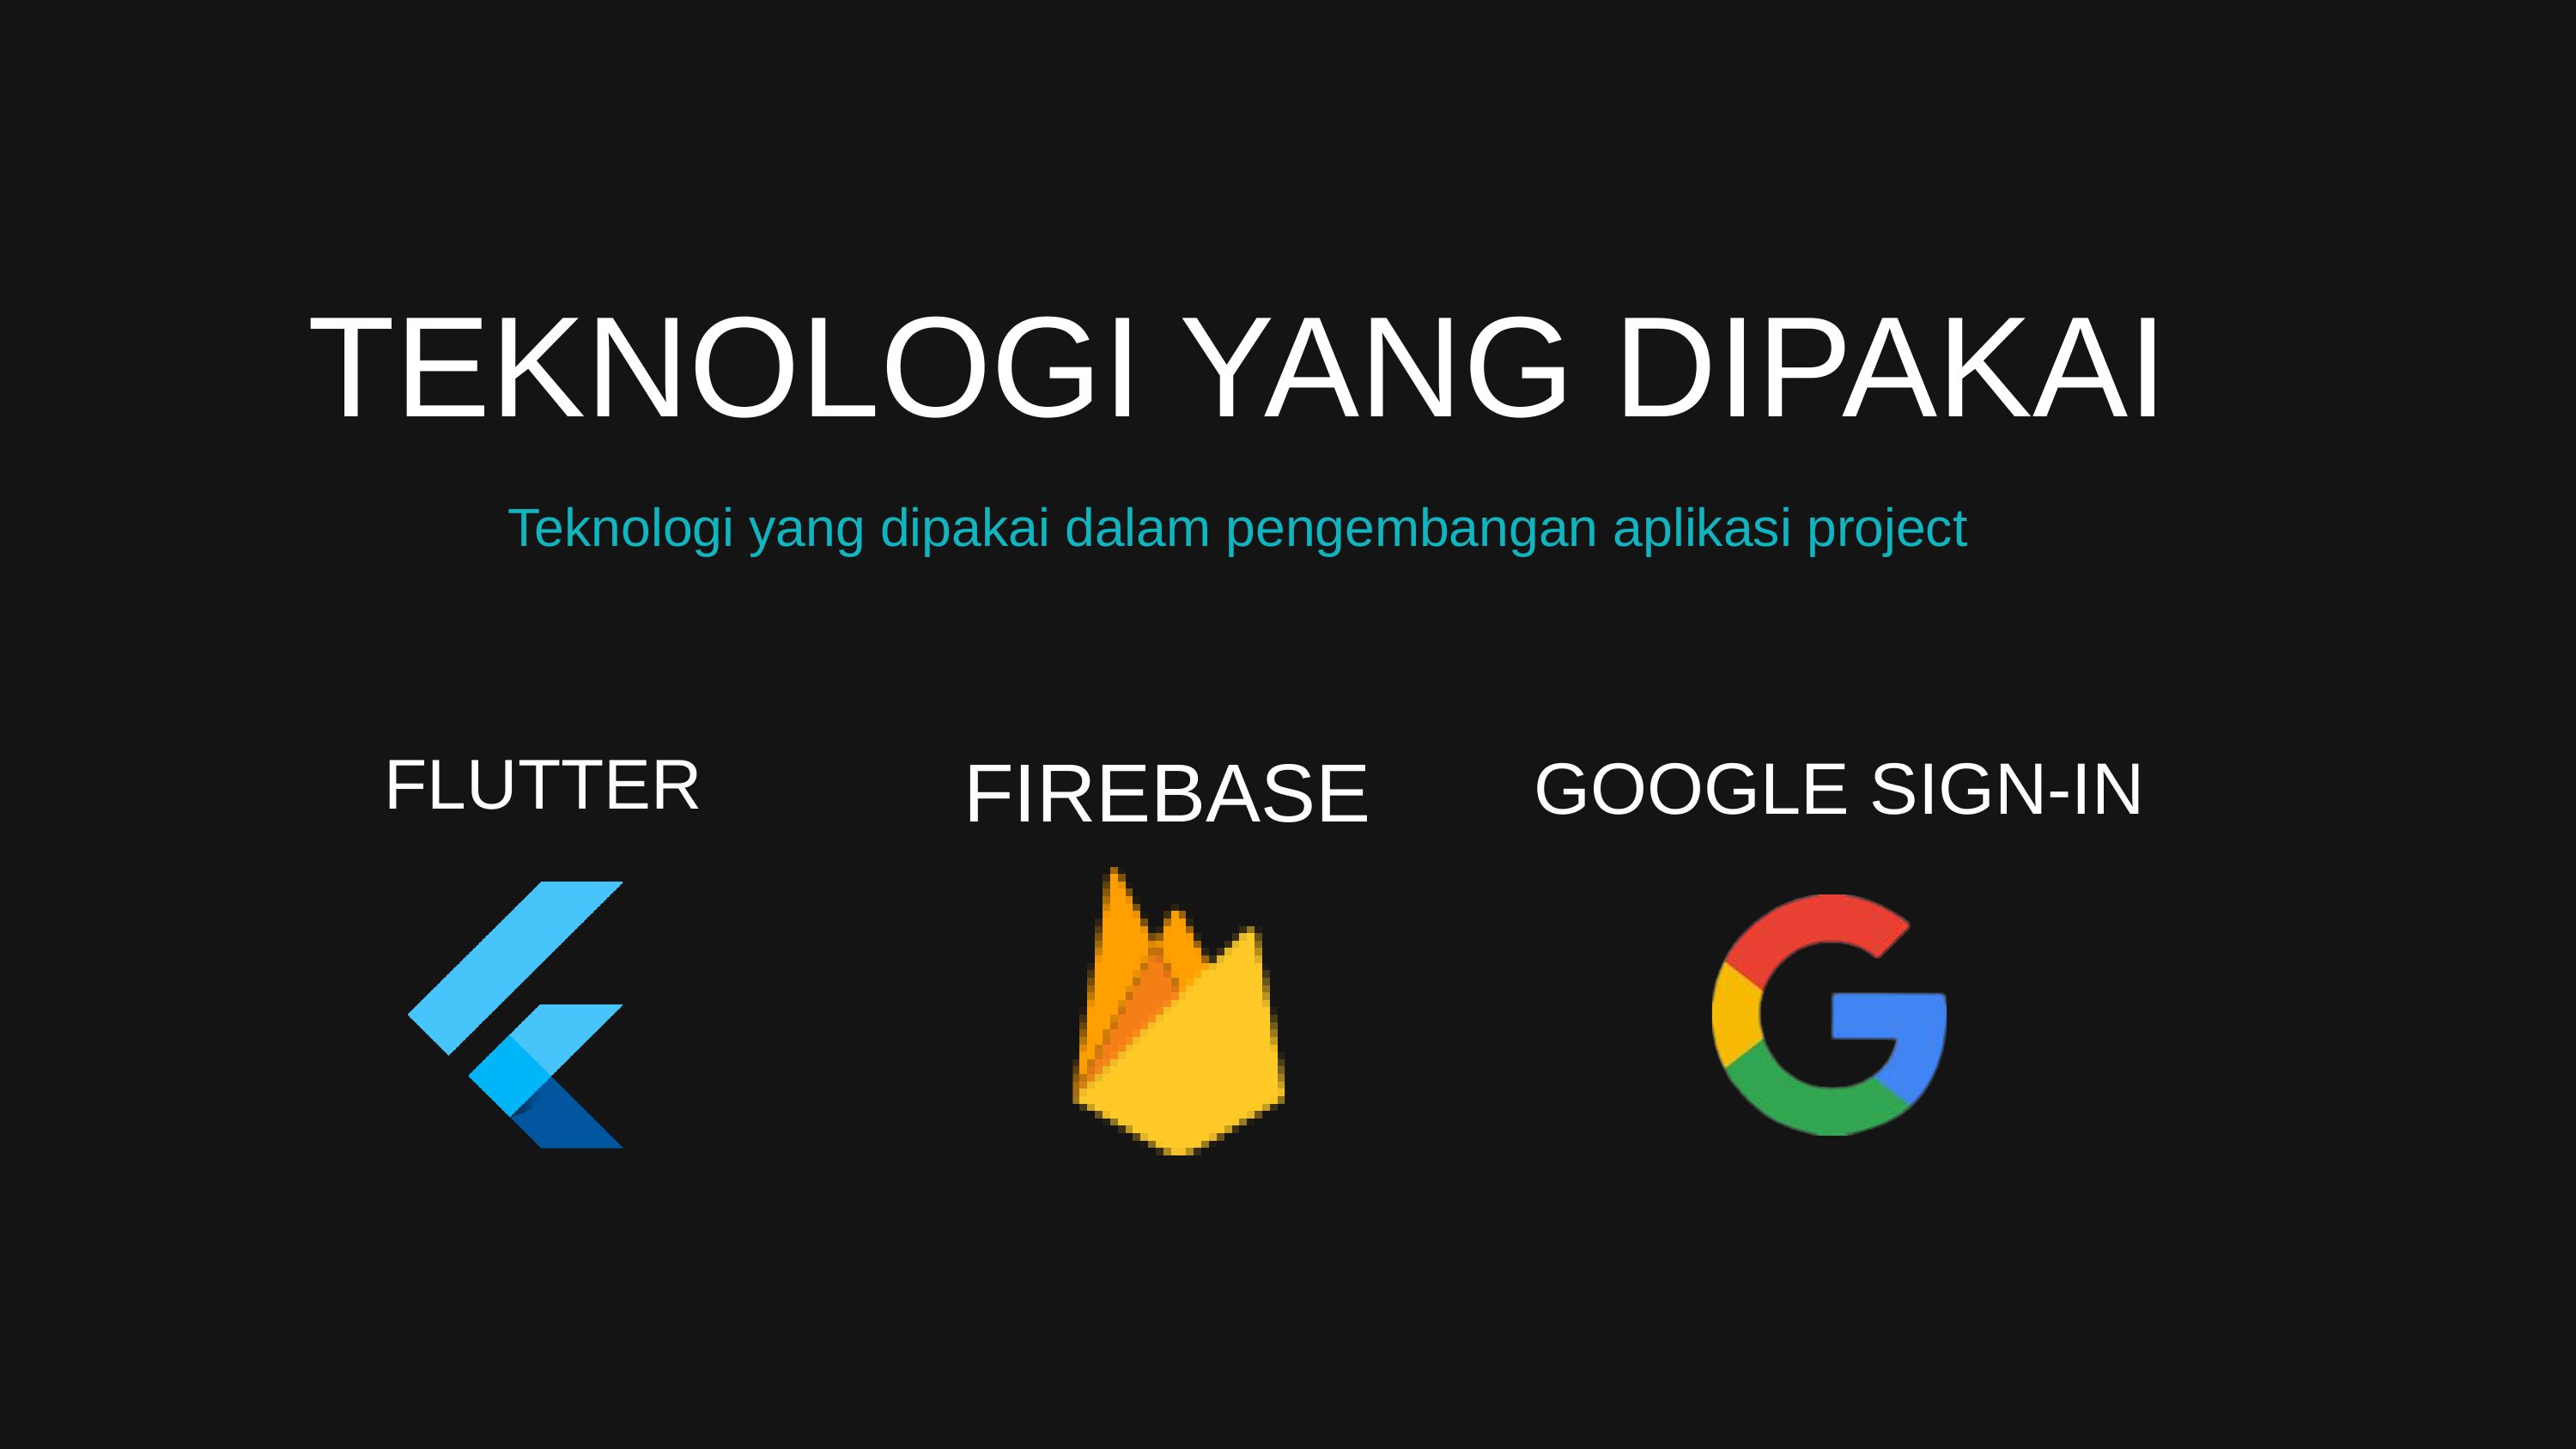

TEKNOLOGI YANG DIPAKAI
Teknologi yang dipakai dalam pengembangan aplikasi project
FLUTTER
FIREBASE
GOOGLE SIGN-IN